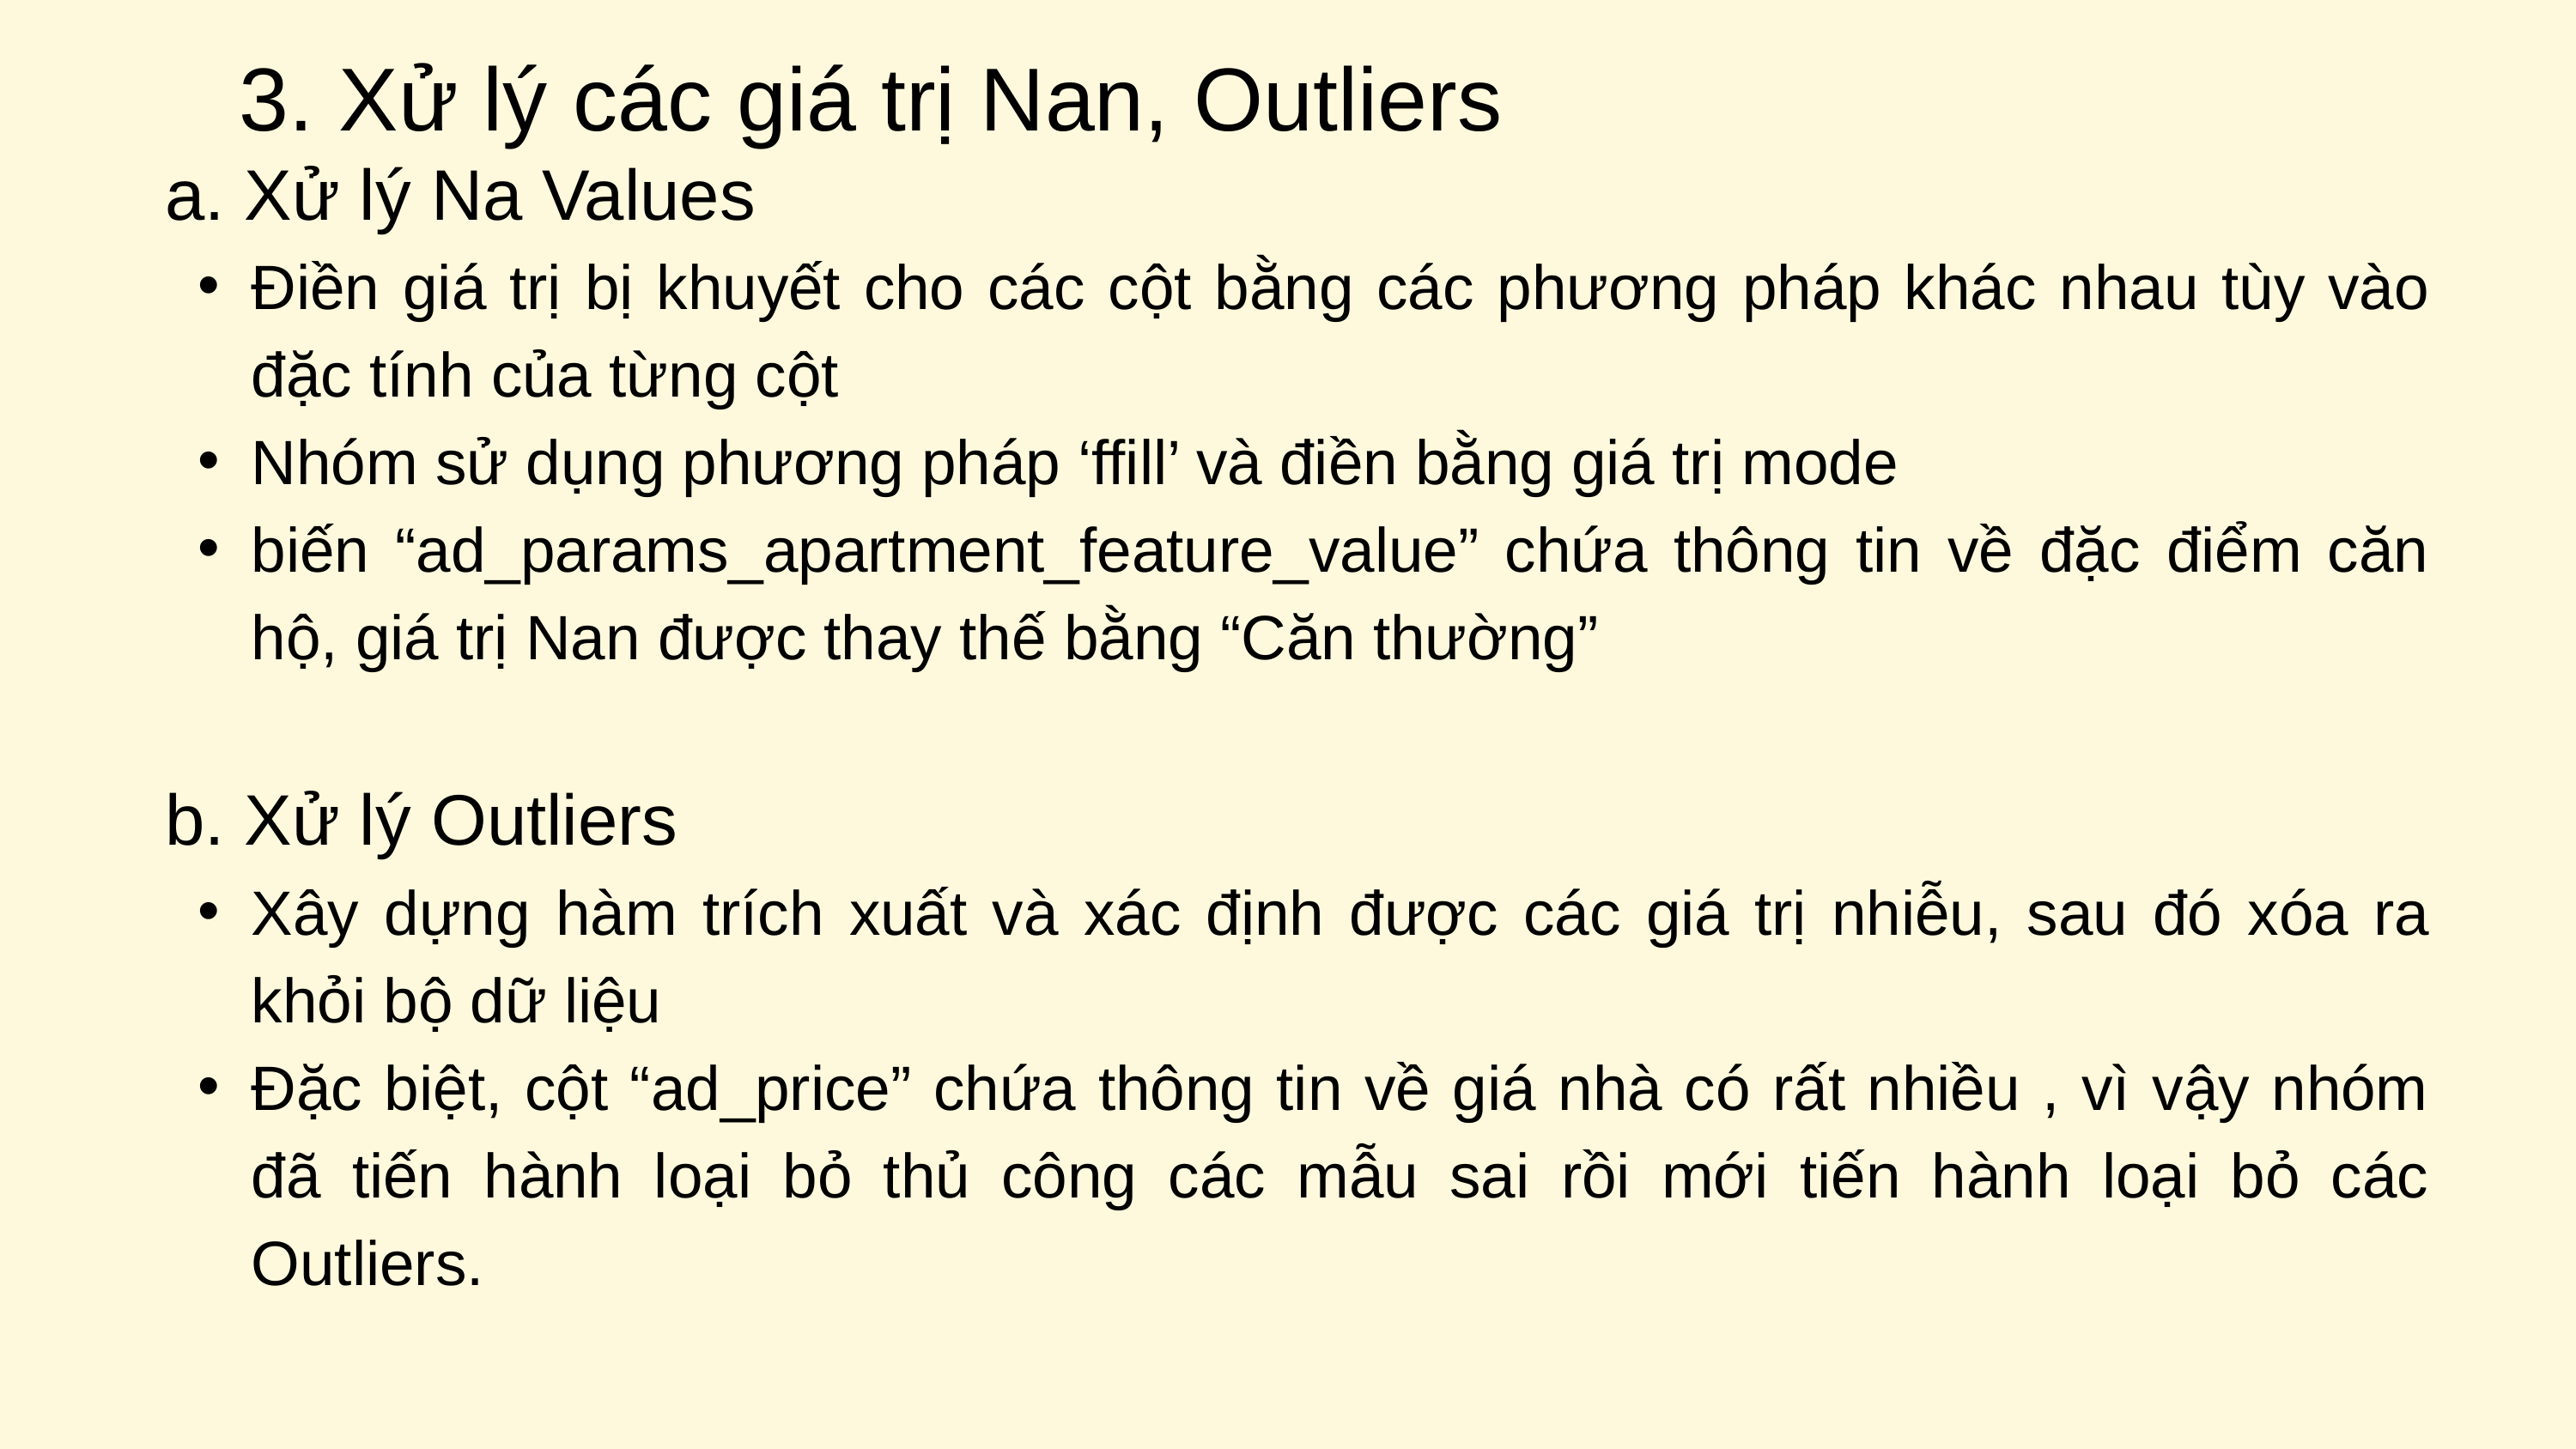

3. Xử lý các giá trị Nan, Outliers
 a. Xử lý Na Values
Điền giá trị bị khuyết cho các cột bằng các phương pháp khác nhau tùy vào đặc tính của từng cột
Nhóm sử dụng phương pháp ‘ffill’ và điền bằng giá trị mode
biến “ad_params_apartment_feature_value” chứa thông tin về đặc điểm căn hộ, giá trị Nan được thay thế bằng “Căn thường”

 b. Xử lý Outliers
Xây dựng hàm trích xuất và xác định được các giá trị nhiễu, sau đó xóa ra khỏi bộ dữ liệu
Đặc biệt, cột “ad_price” chứa thông tin về giá nhà có rất nhiều , vì vậy nhóm đã tiến hành loại bỏ thủ công các mẫu sai rồi mới tiến hành loại bỏ các Outliers.